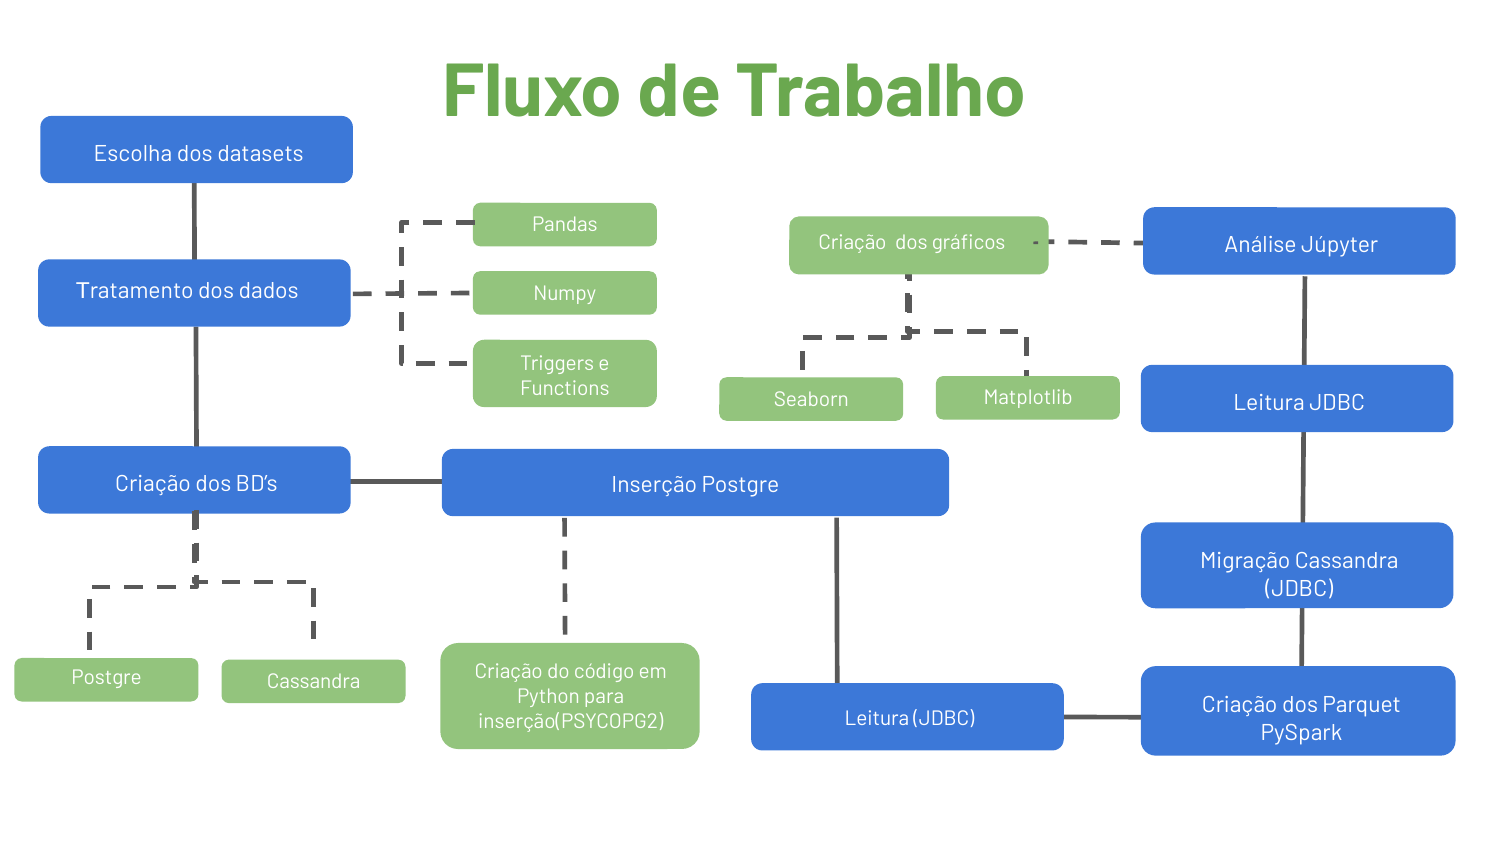

Fluxo de Trabalho

Escolha dos datasets
Pandas

Análise Júpyter

Criação  dos gráficos

Tratamento dos dados
Numpy

Triggers e Functions

Matplotlib
Seaborn
Leitura JDBC

Criação dos BD’s
Inserção Postgre

Migração Cassandra (JDBC)

Criação do código em Python para inserção(PSYCOPG2)
Postgre
Cassandra

Criação dos Parquet
PySpark

Leitura (JDBC)